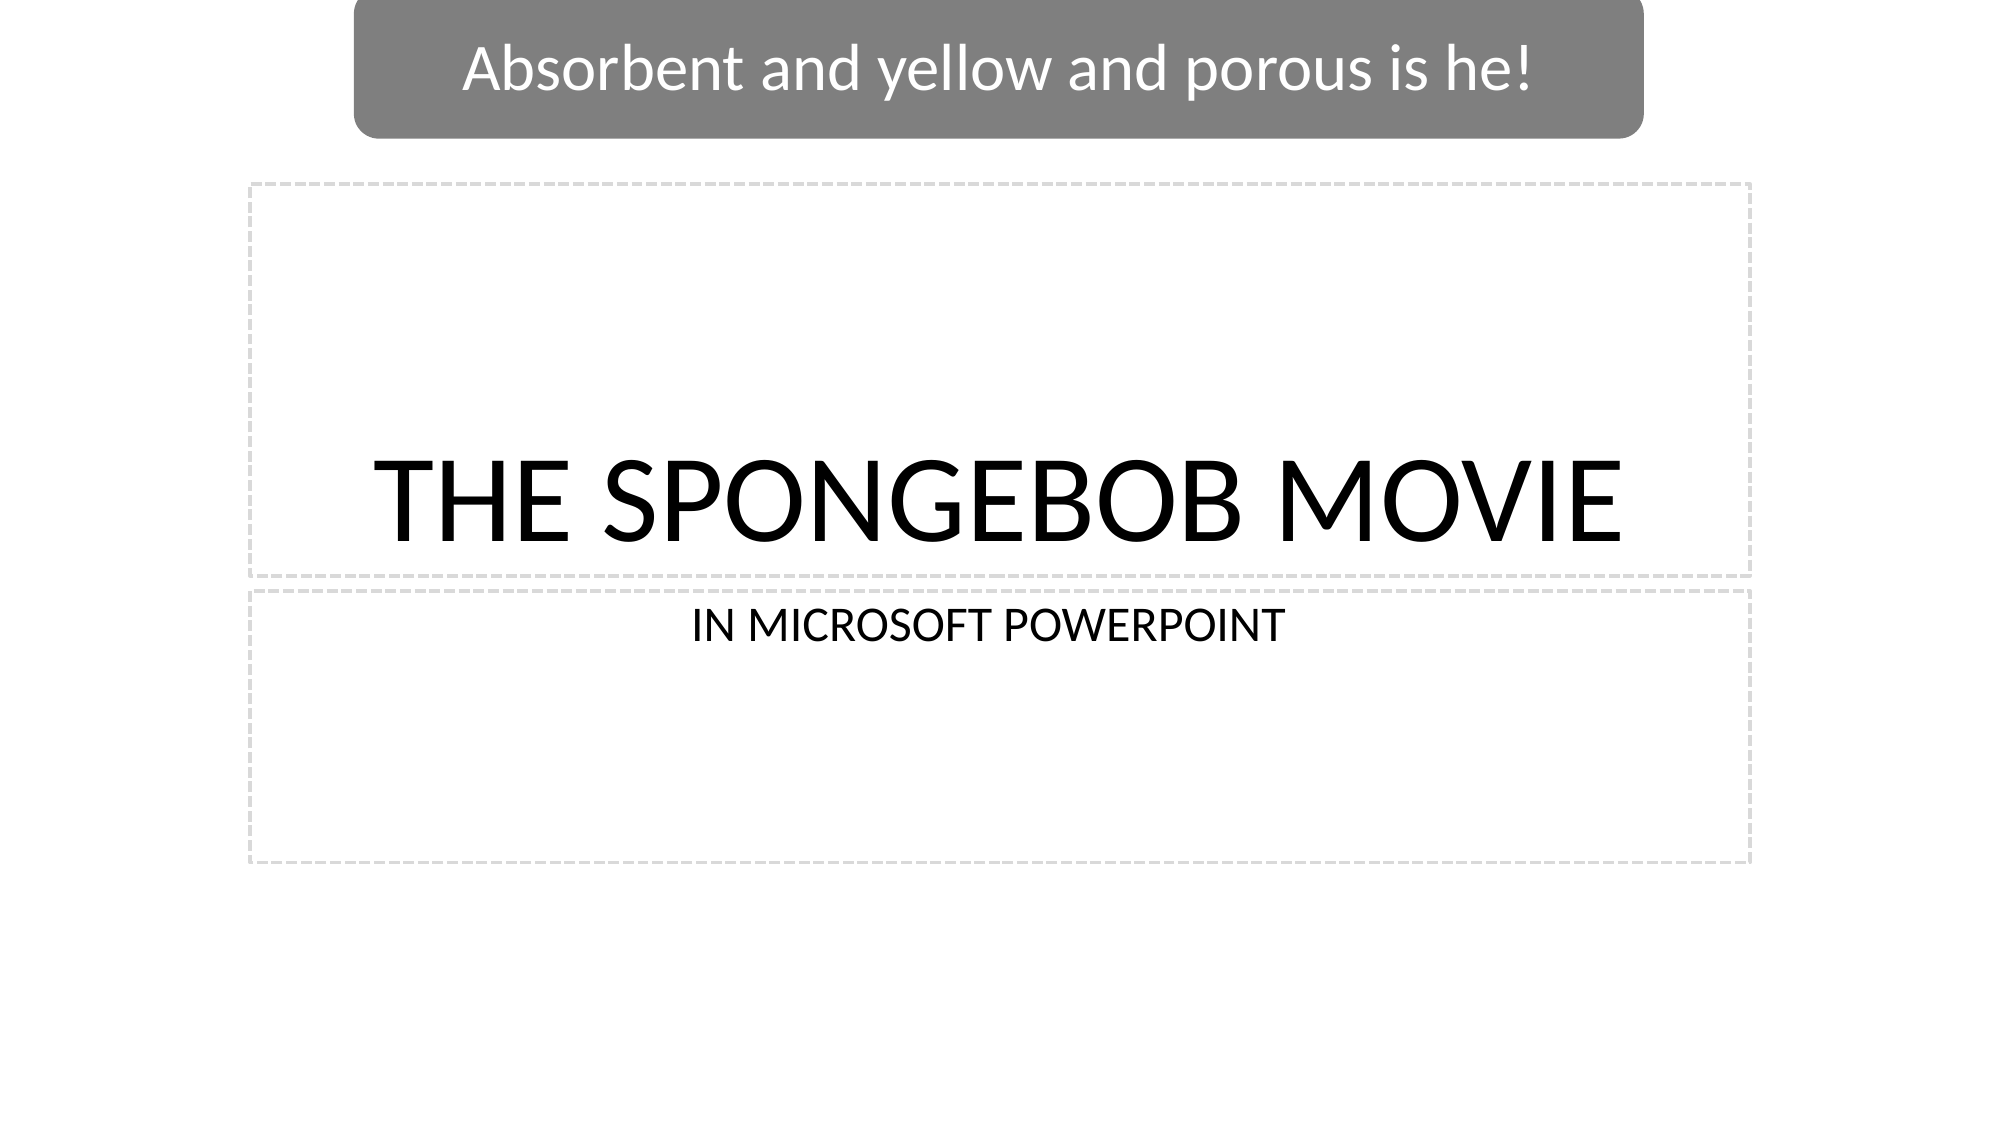

Absorbent and yellow and porous is he!
# THE SPONGEBOB MOVIE
IN MICROSOFT POWERPOINT|